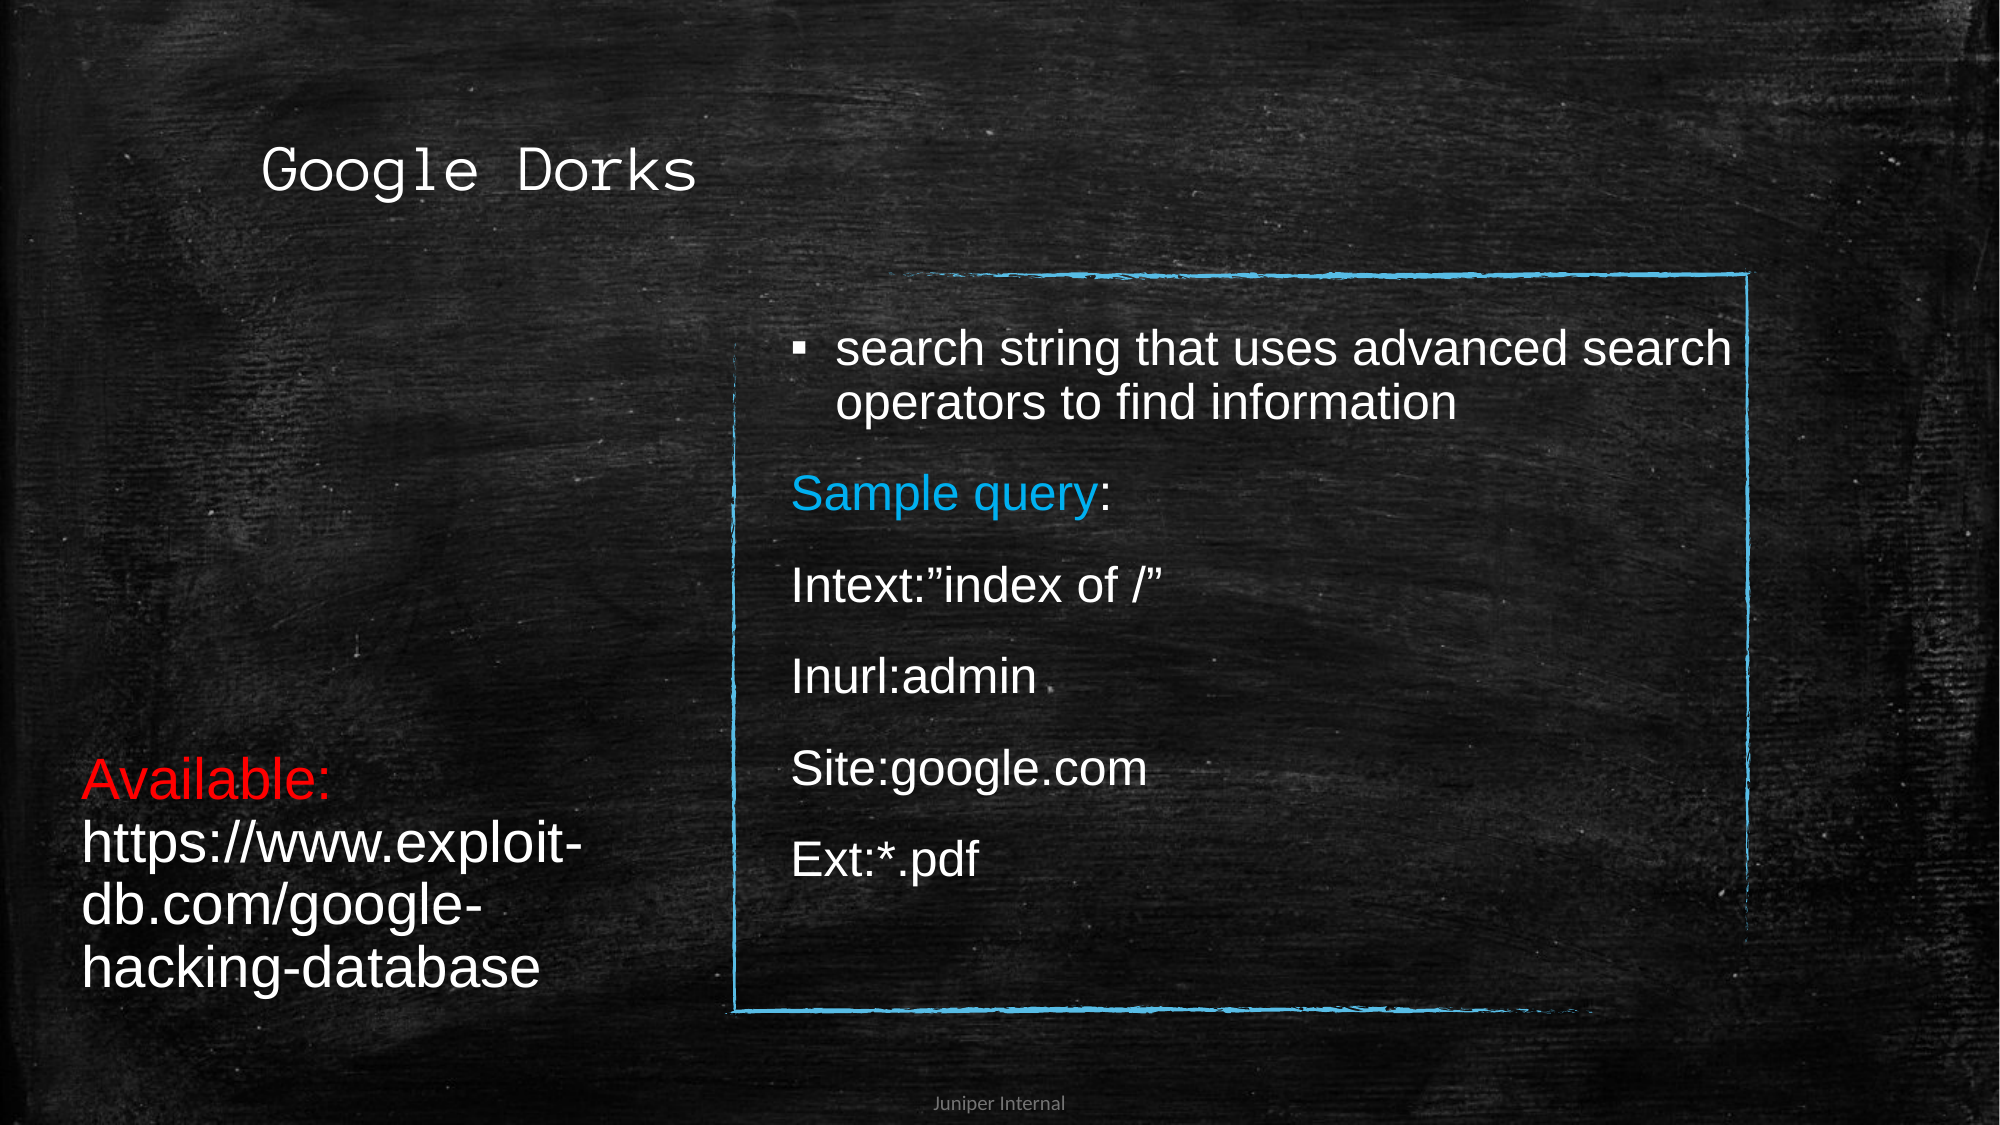

# Google Dorks
Available: https://www.exploit-db.com/google-hacking-database
search string that uses advanced search operators to find information
Sample query:
Intext:”index of /”
Inurl:admin
Site:google.com
Ext:*.pdf